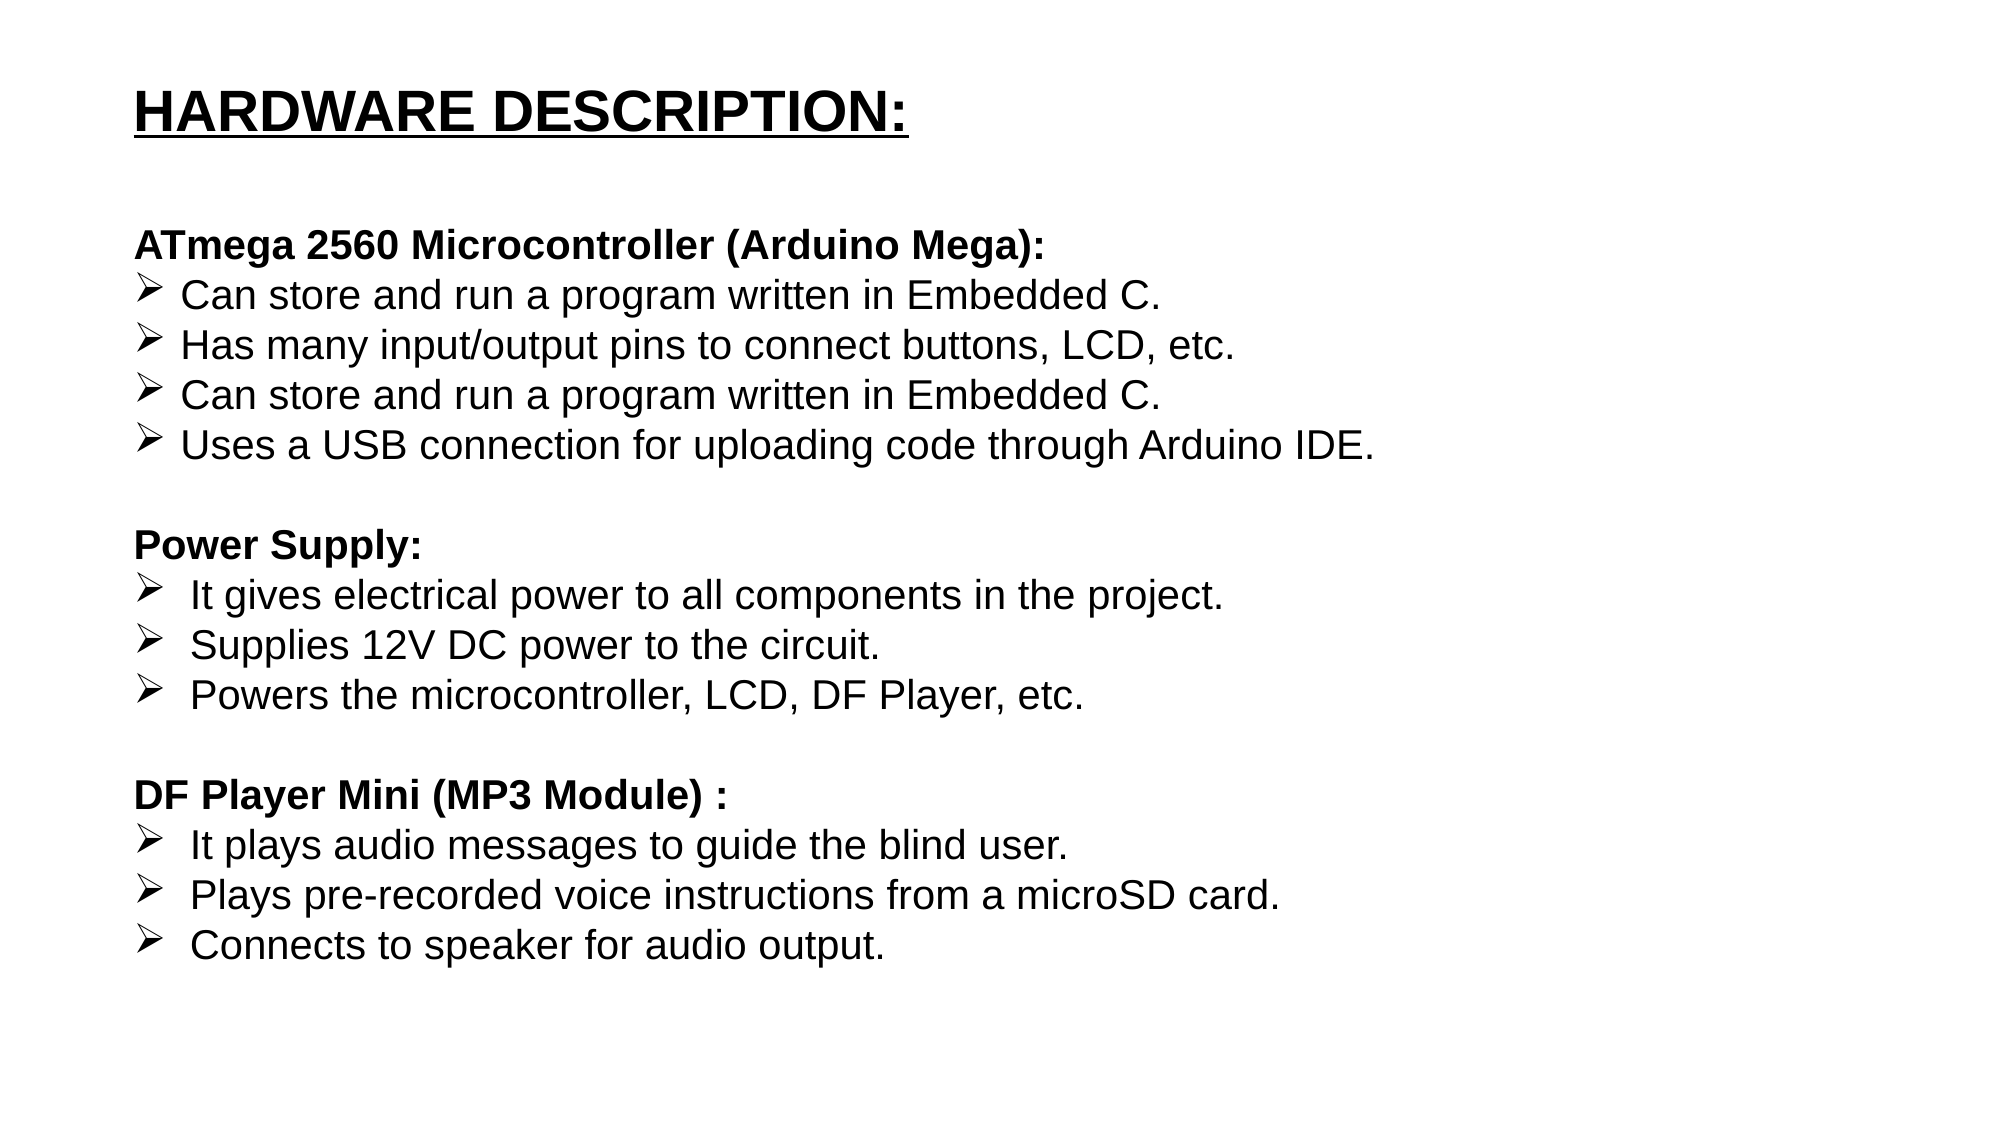

HARDWARE DESCRIPTION:
ATmega 2560 Microcontroller (Arduino Mega):
Can store and run a program written in Embedded C.
Has many input/output pins to connect buttons, LCD, etc.
Can store and run a program written in Embedded C.
Uses a USB connection for uploading code through Arduino IDE.

Power Supply:
It gives electrical power to all components in the project.
Supplies 12V DC power to the circuit.
Powers the microcontroller, LCD, DF Player, etc.

DF Player Mini (MP3 Module) :
It plays audio messages to guide the blind user.
Plays pre-recorded voice instructions from a microSD card.
Connects to speaker for audio output.